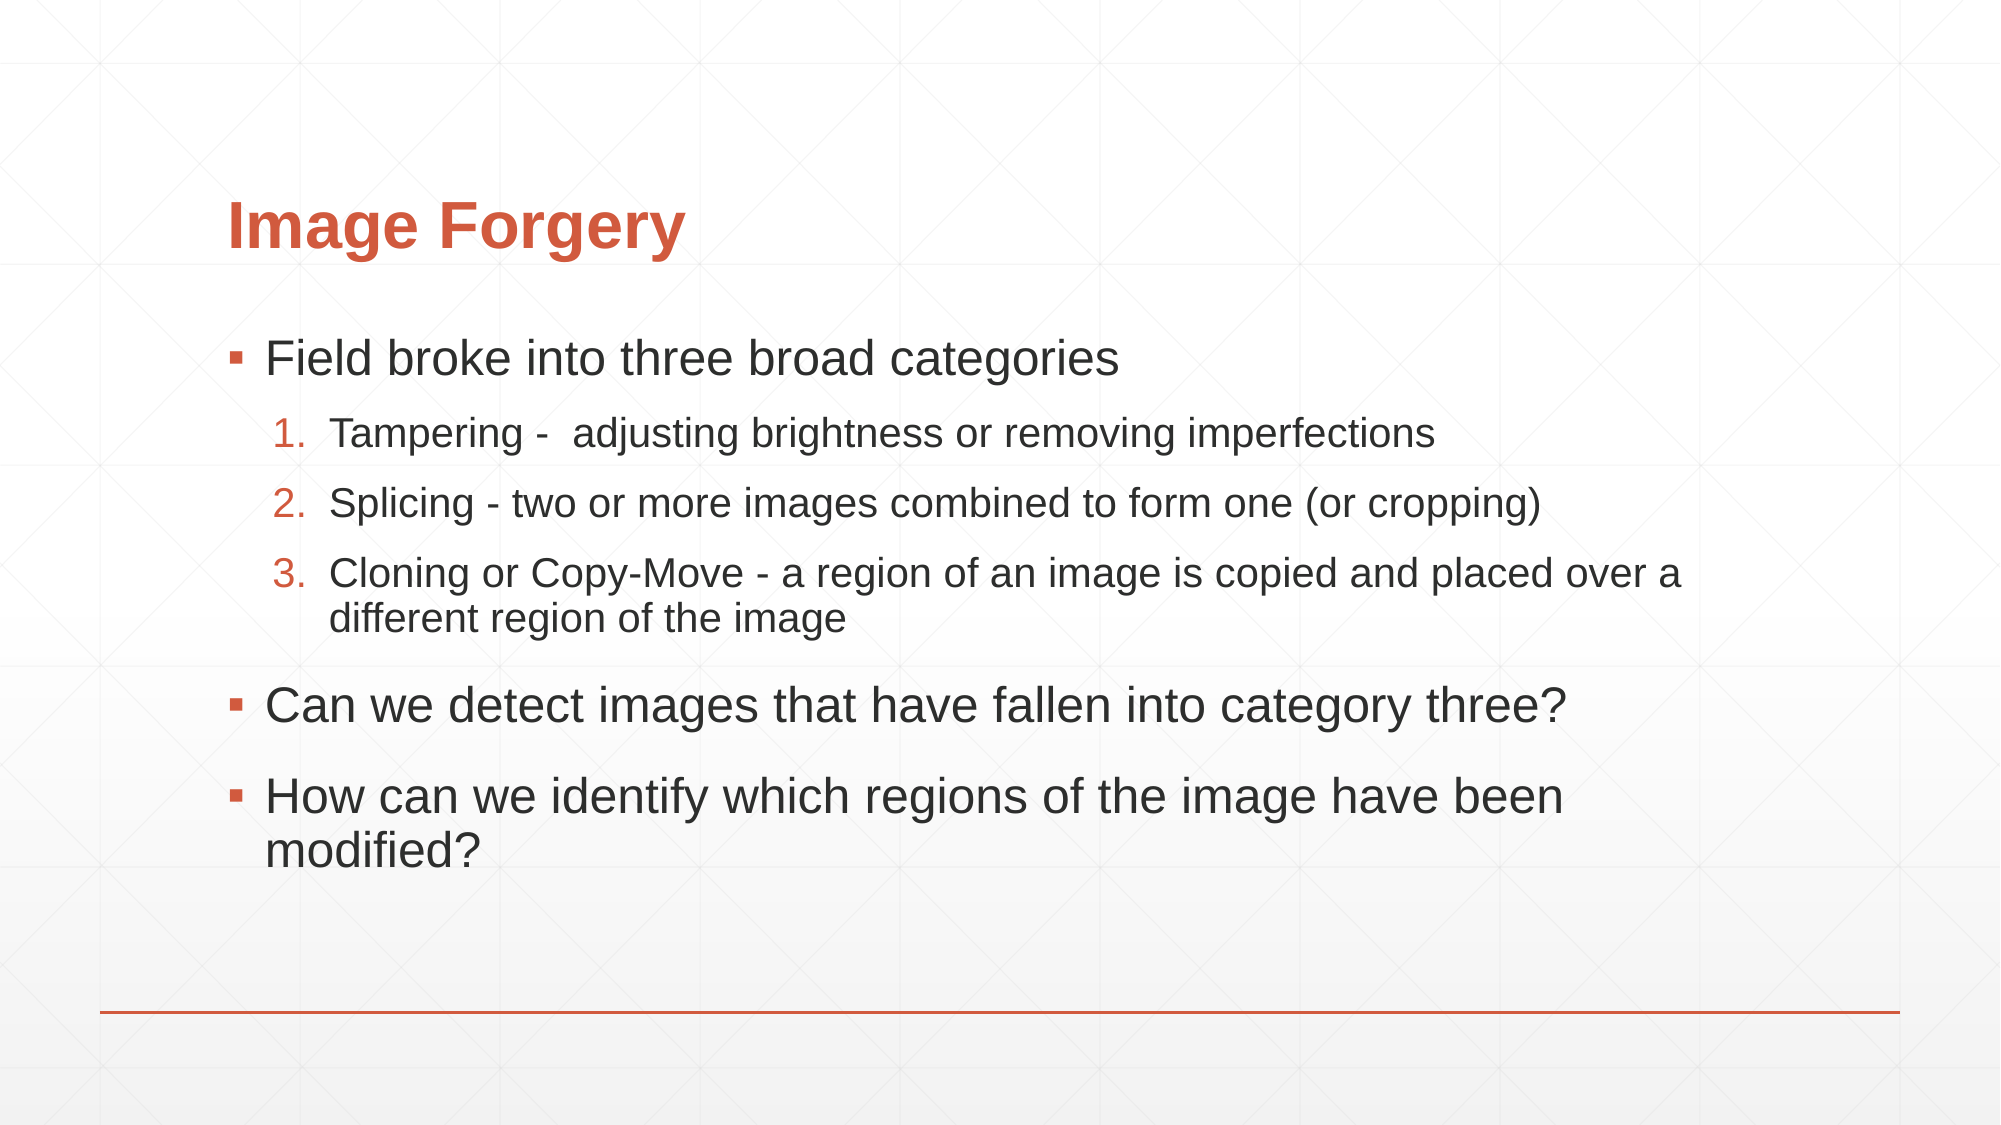

# Image Forgery
Field broke into three broad categories
Tampering -  adjusting brightness or removing imperfections
Splicing - two or more images combined to form one (or cropping)
Cloning or Copy-Move - a region of an image is copied and placed over a different region of the image
Can we detect images that have fallen into category three?
How can we identify which regions of the image have been modified?